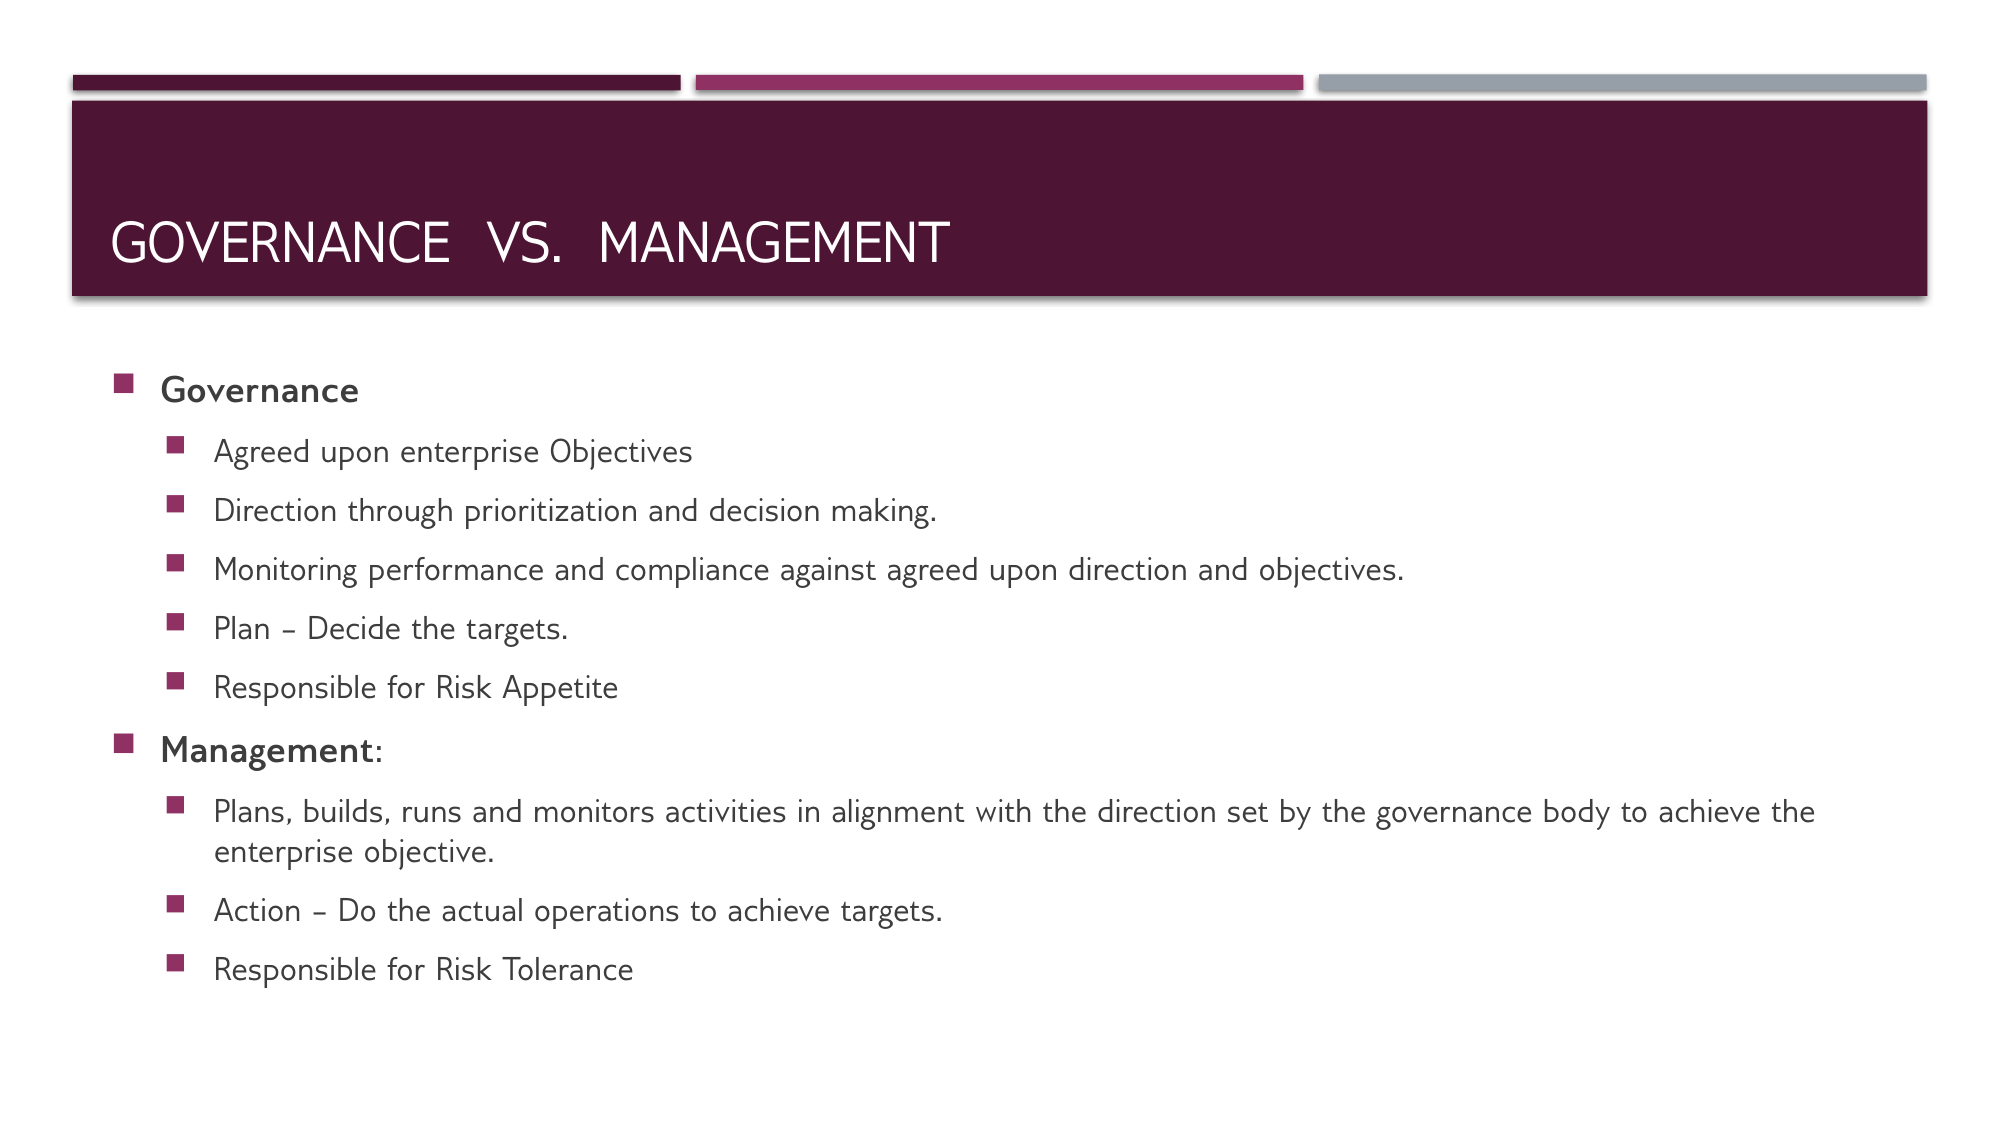

# Governance  vs.  management
Governance
Agreed upon enterprise Objectives
Direction through prioritization and decision making.
Monitoring performance and compliance against agreed upon direction and objectives.
Plan – Decide the targets.
Responsible for Risk Appetite
Management:
Plans, builds, runs and monitors activities in alignment with the direction set by the governance body to achieve the enterprise objective.
Action – Do the actual operations to achieve targets.
Responsible for Risk Tolerance